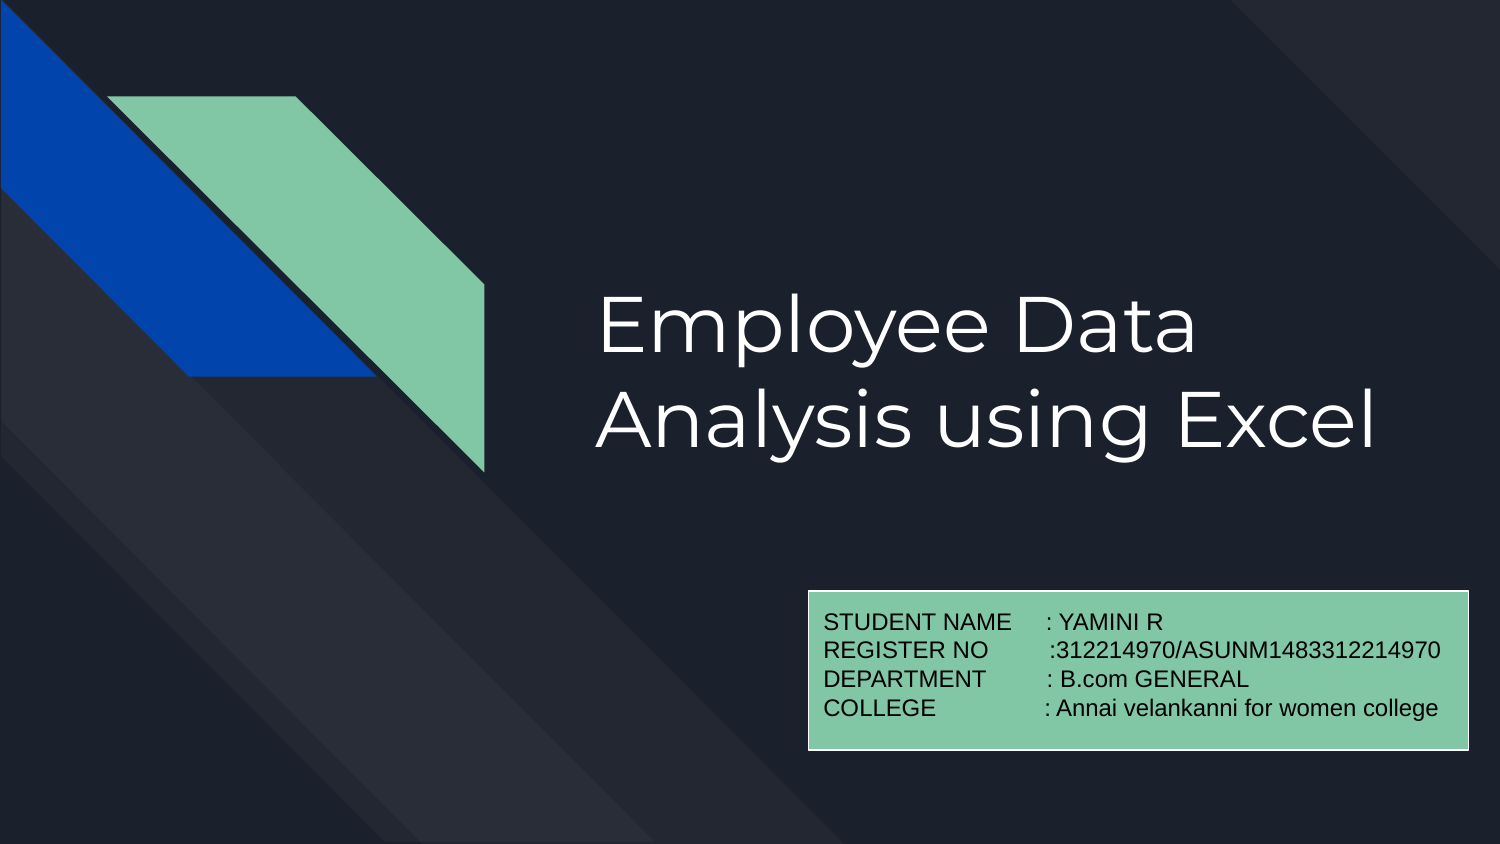

# Employee Data Analysis using Excel
STUDENT NAME     : YAMINI R
REGISTER NO         :312214970/ASUNM1483312214970
DEPARTMENT         : B.com GENERAL
COLLEGE                : Annai velankanni for women college